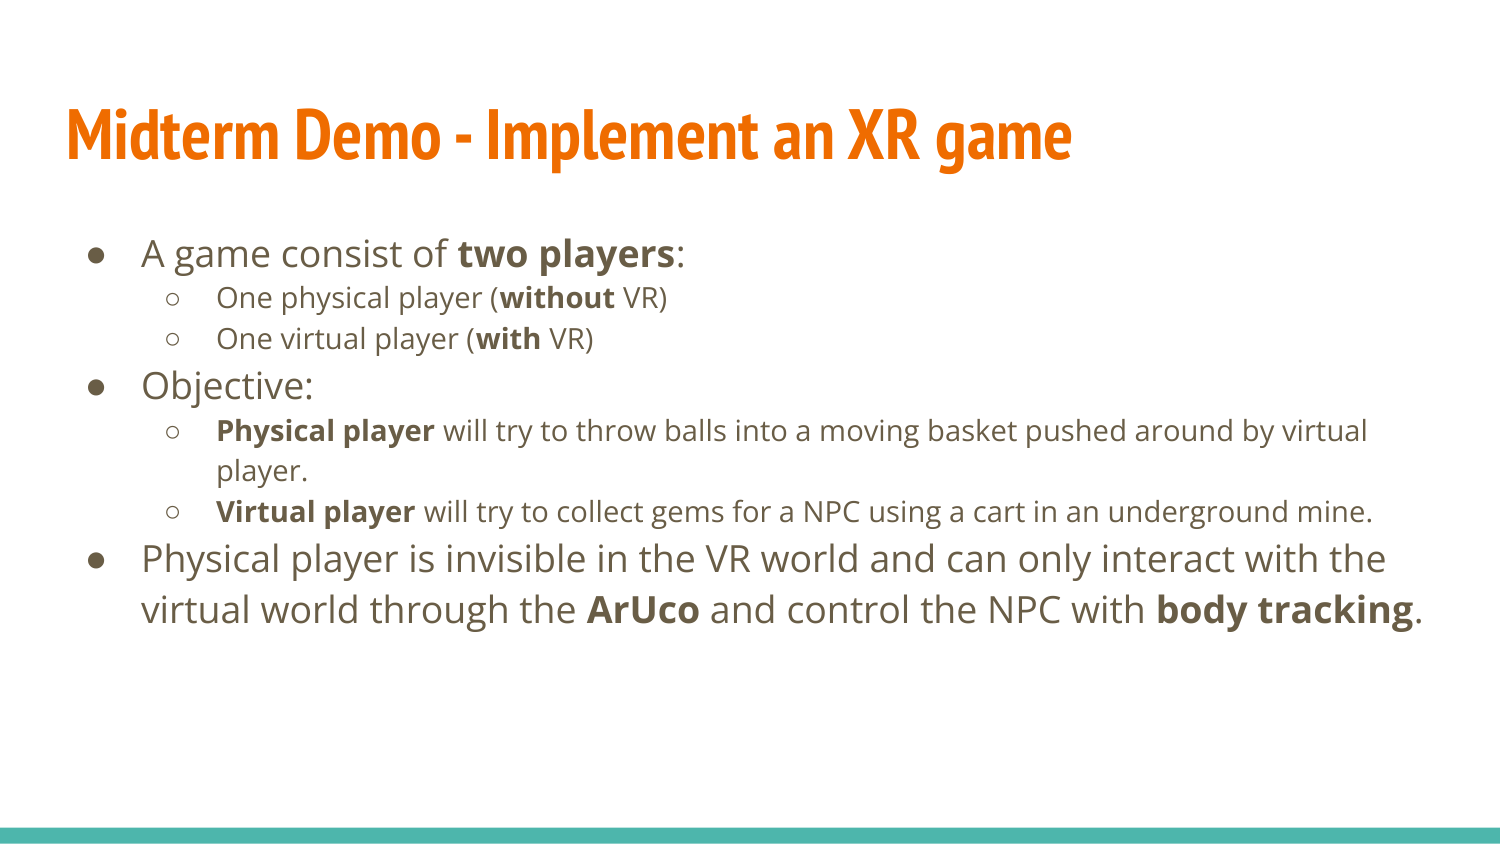

# Midterm Demo - Implement an XR game
A game consist of two players:
One physical player (without VR)
One virtual player (with VR)
Objective:
Physical player will try to throw balls into a moving basket pushed around by virtual player.
Virtual player will try to collect gems for a NPC using a cart in an underground mine.
Physical player is invisible in the VR world and can only interact with the virtual world through the ArUco and control the NPC with body tracking.